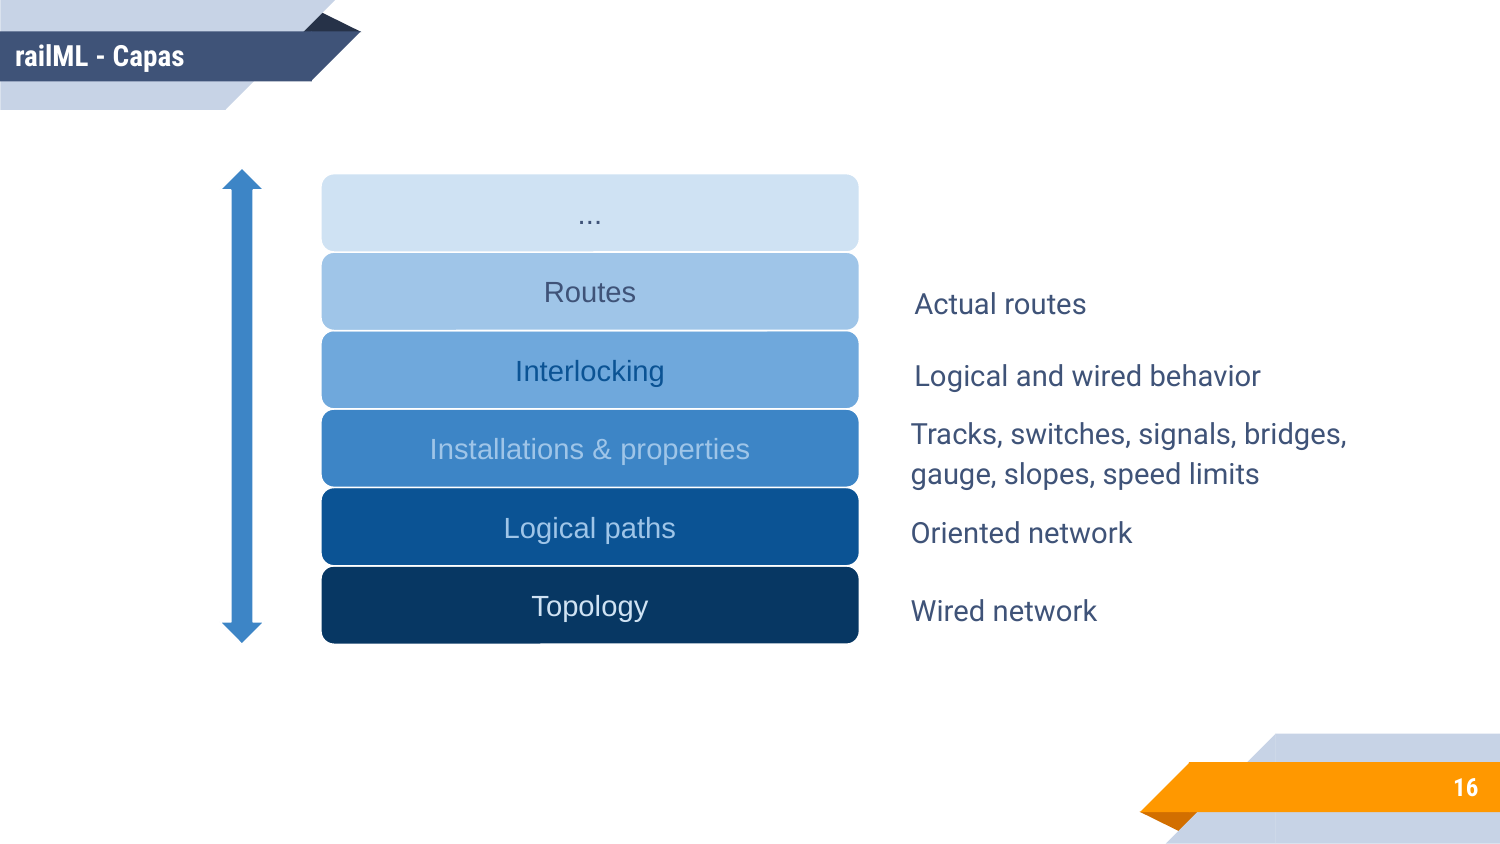

railML - Capas

...
Routes
Actual routes
Interlocking
Logical and wired behavior
Tracks, switches, signals, bridges, gauge, slopes, speed limits
Installations & properties
Logical paths
Oriented network
Topology
Wired network
16